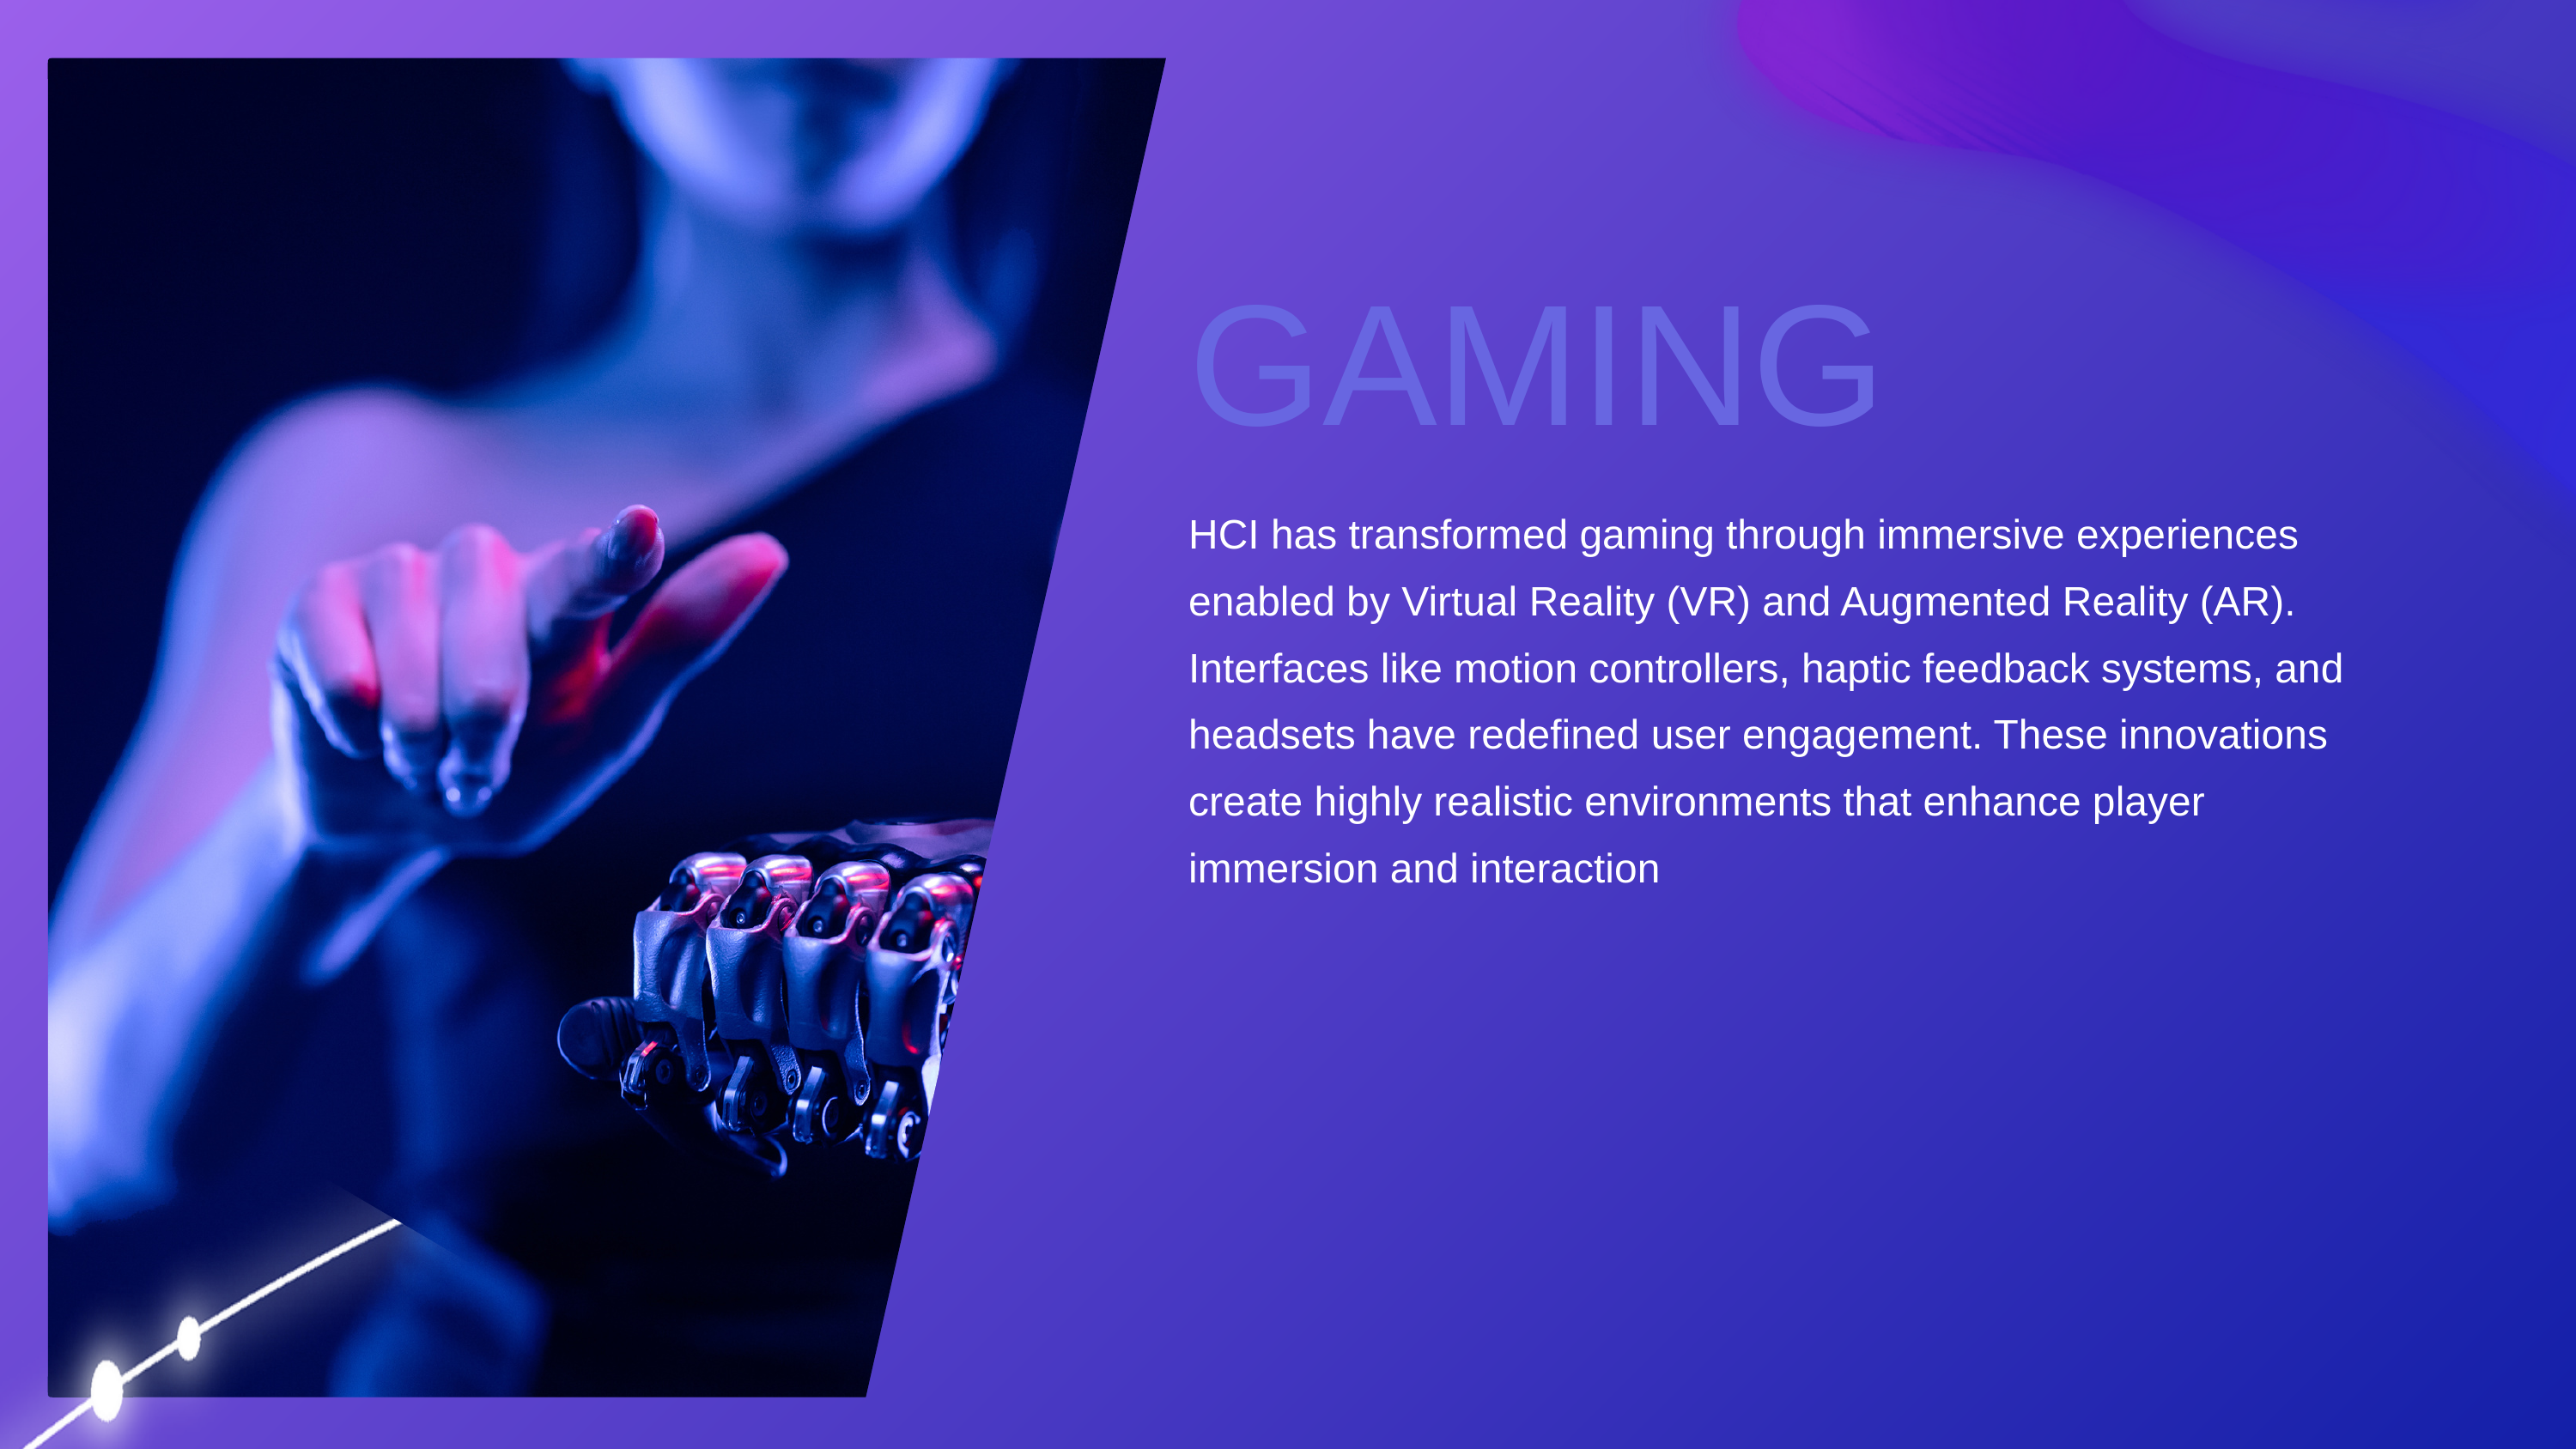

GAMING
HCI has transformed gaming through immersive experiences enabled by Virtual Reality (VR) and Augmented Reality (AR). Interfaces like motion controllers, haptic feedback systems, and headsets have redefined user engagement. These innovations create highly realistic environments that enhance player immersion and interaction